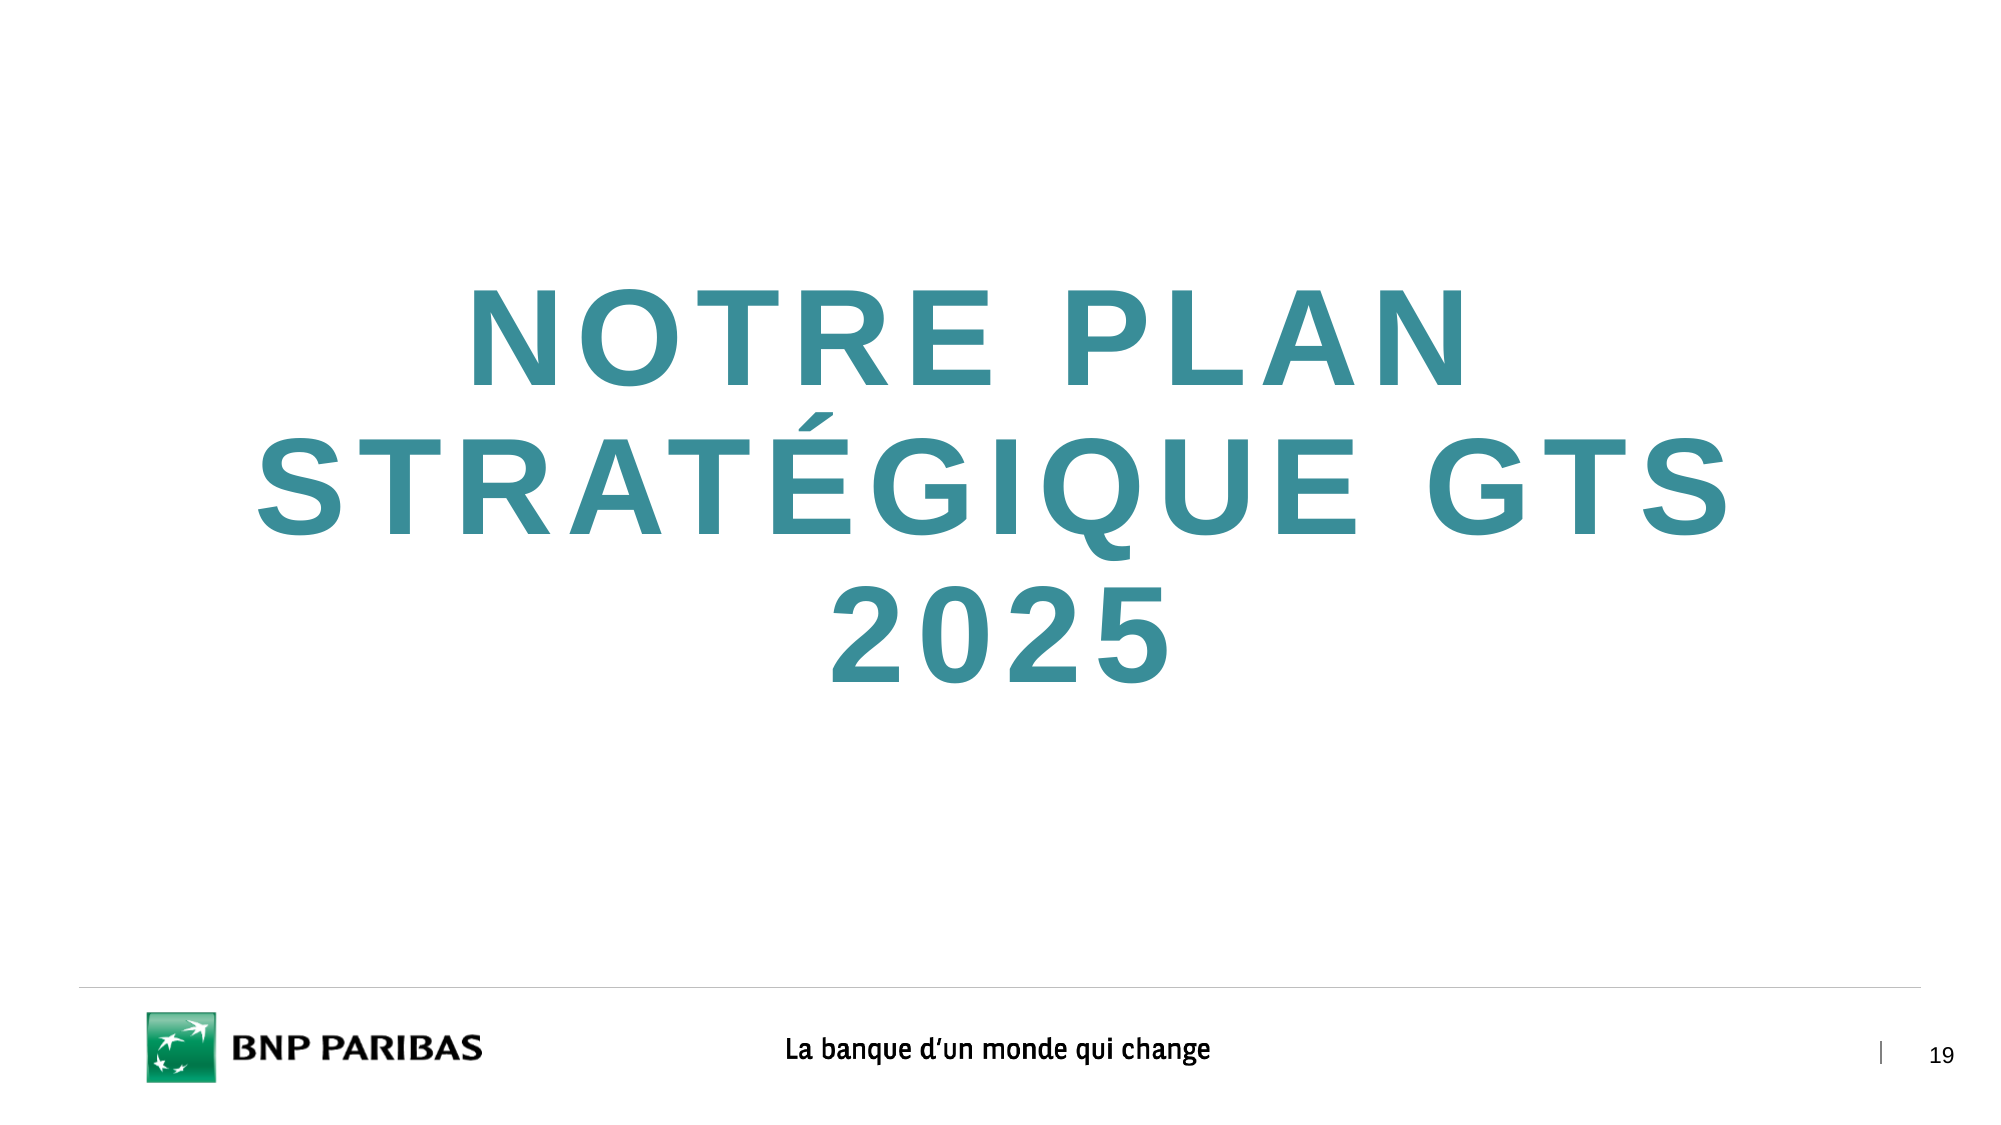

Slide19 _ V1
~3 KB / 6,615 KB
NOTRE PLAN
STRATÉGIQUE GTS 2025